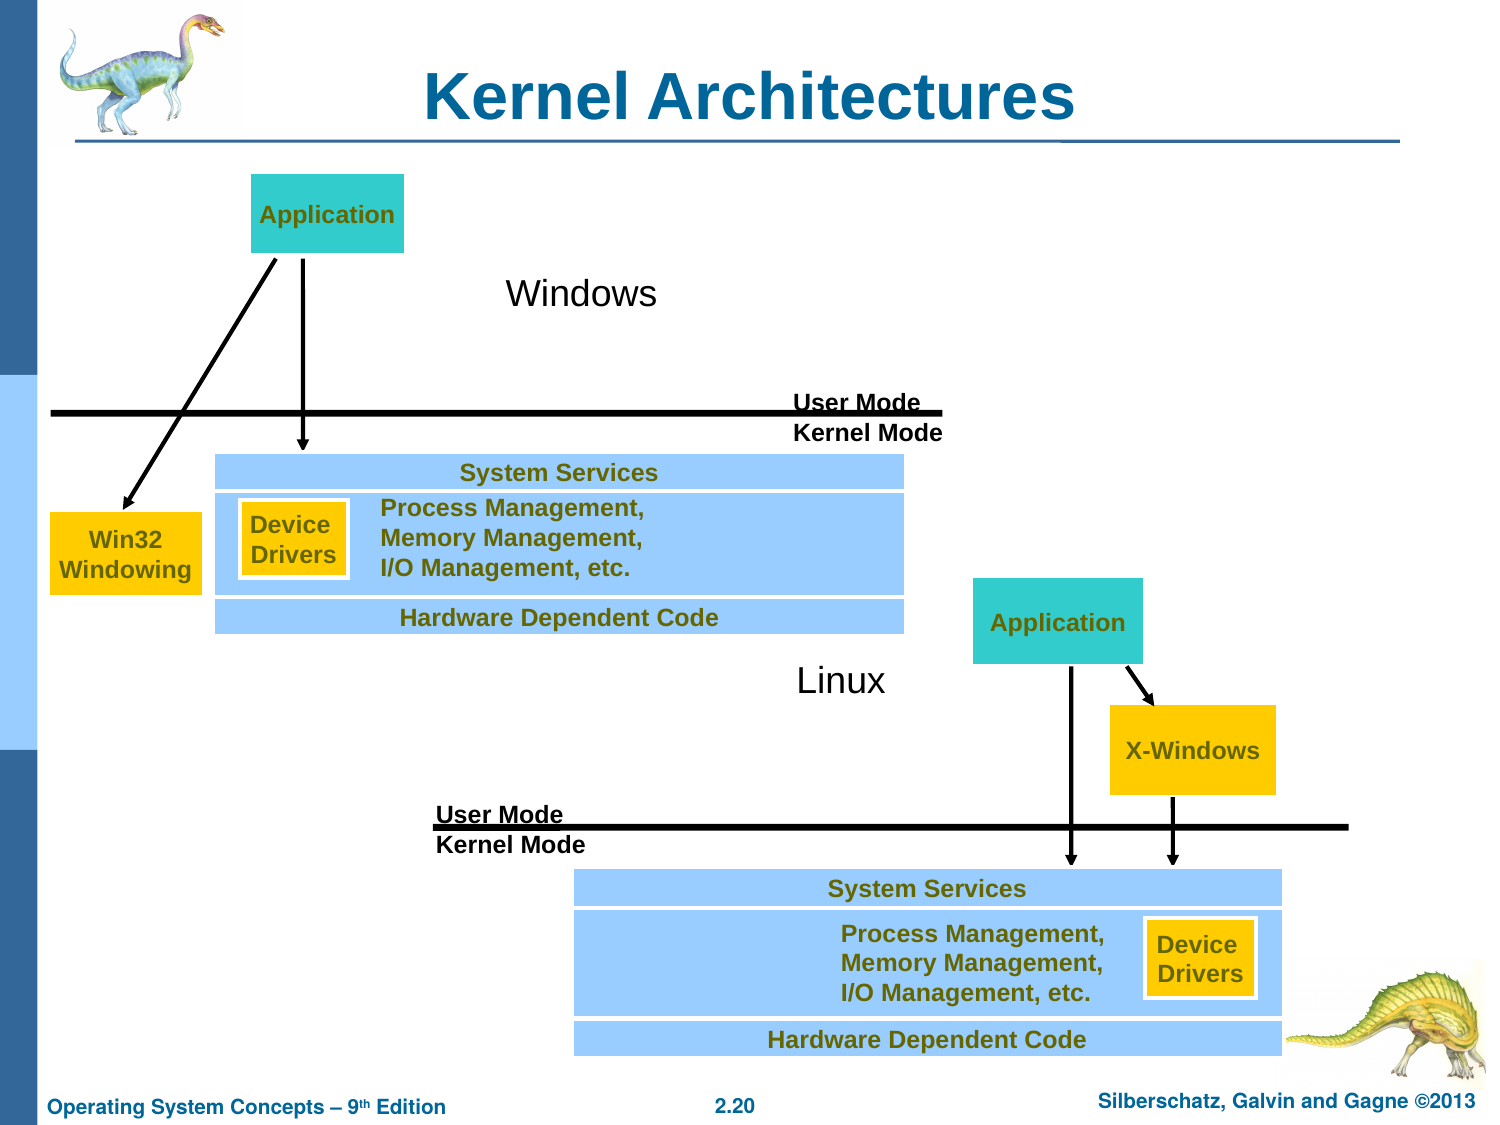

# Kernel Architectures
Application

User Mode
Kernel Mode

System Services
Process Management,
Memory Management,
I/O Management, etc.
Device
Drivers
Win32
Windowing
Hardware Dependent Code
Windows
Application
Linux

X-Windows
User Mode
Kernel Mode

System Services
Process Management,
Memory Management,
I/O Management, etc.
Device
Drivers
Hardware Dependent Code